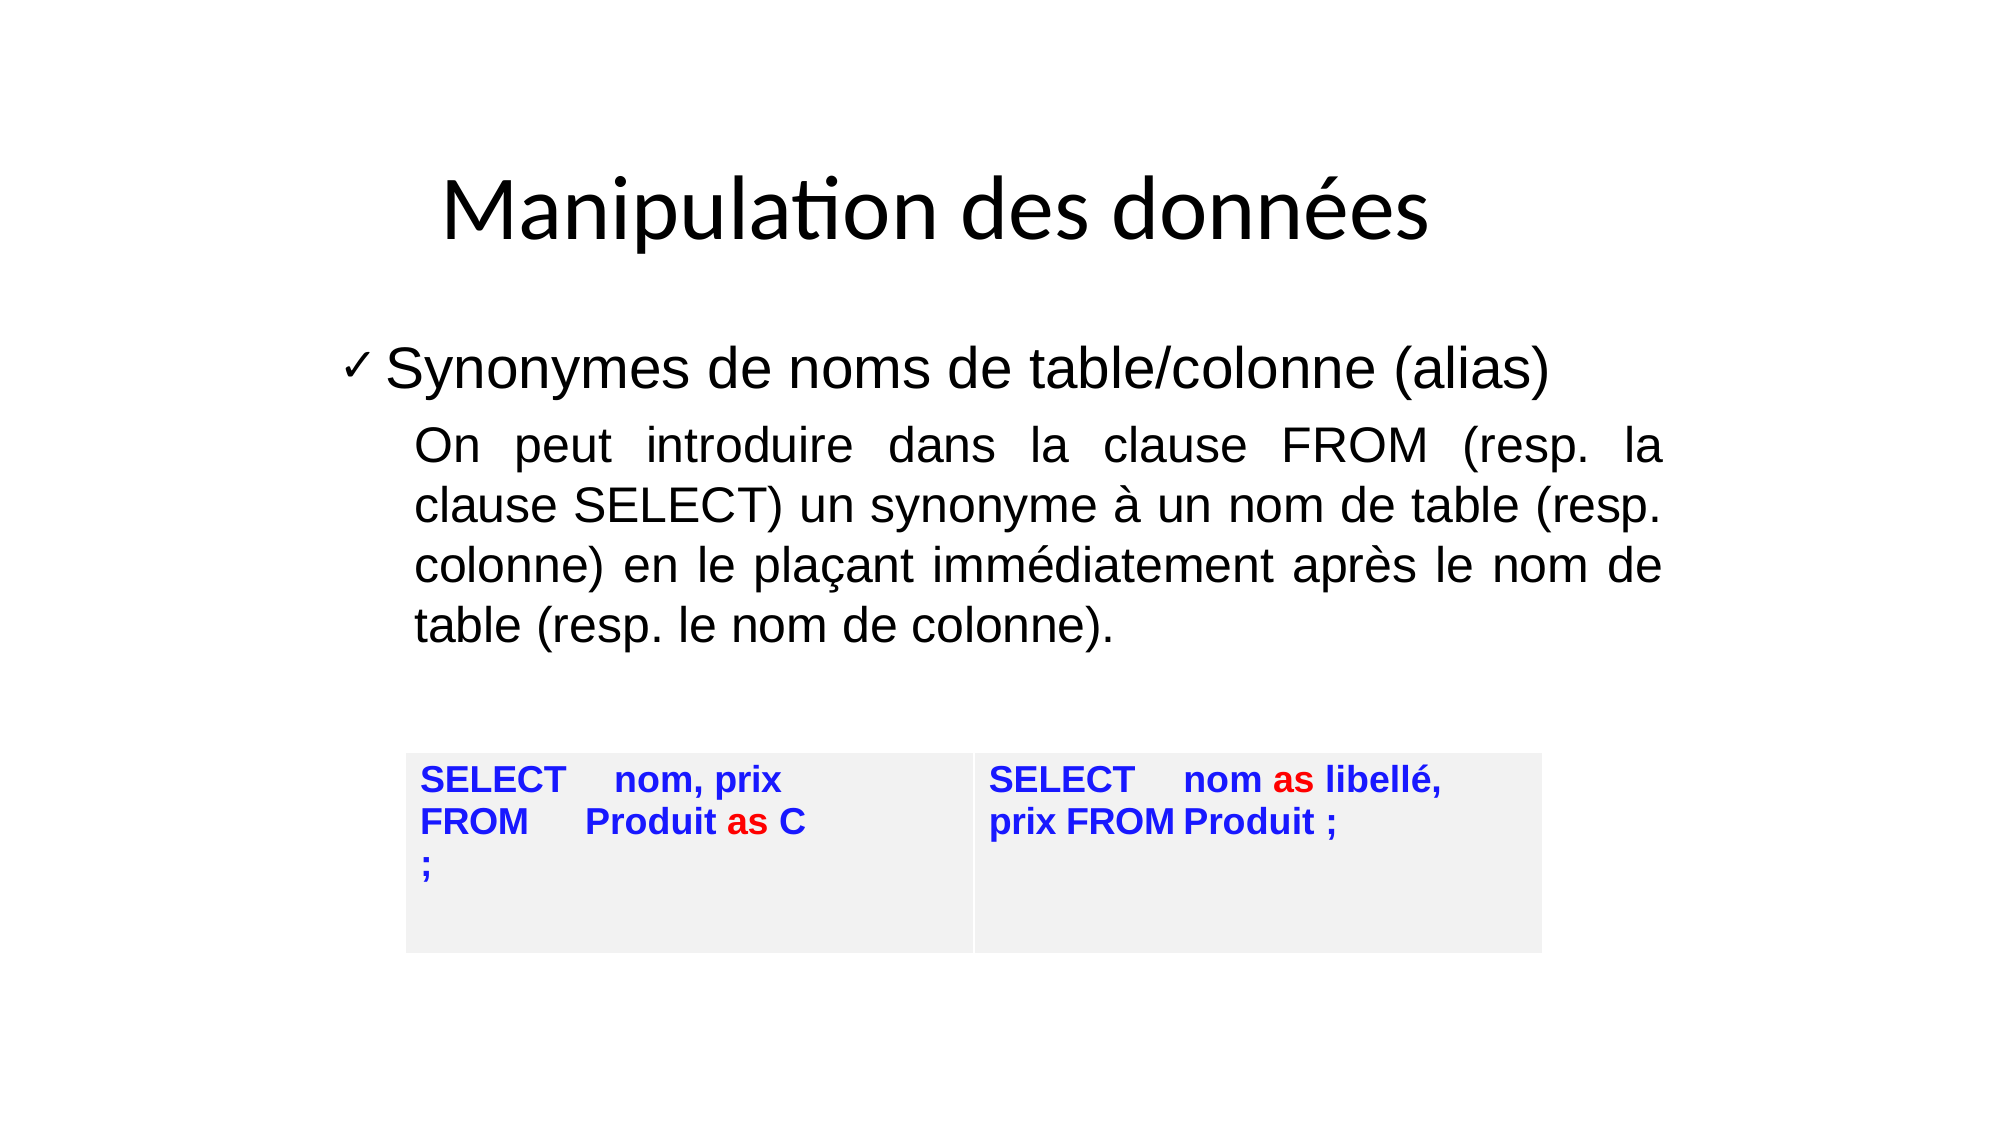

# Manipulation des données
Synonymes de noms de table/colonne (alias)
On  peut  introduire  dans  la  clause  FROM  (resp.  la clause SELECT) un synonyme à un nom de table (resp. colonne) en le plaçant immédiatement après le nom de table (resp. le nom de colonne).
| SELECT nom, prix FROM Produit as C ; | SELECT nom as libellé, prix FROM Produit ; |
| --- | --- |